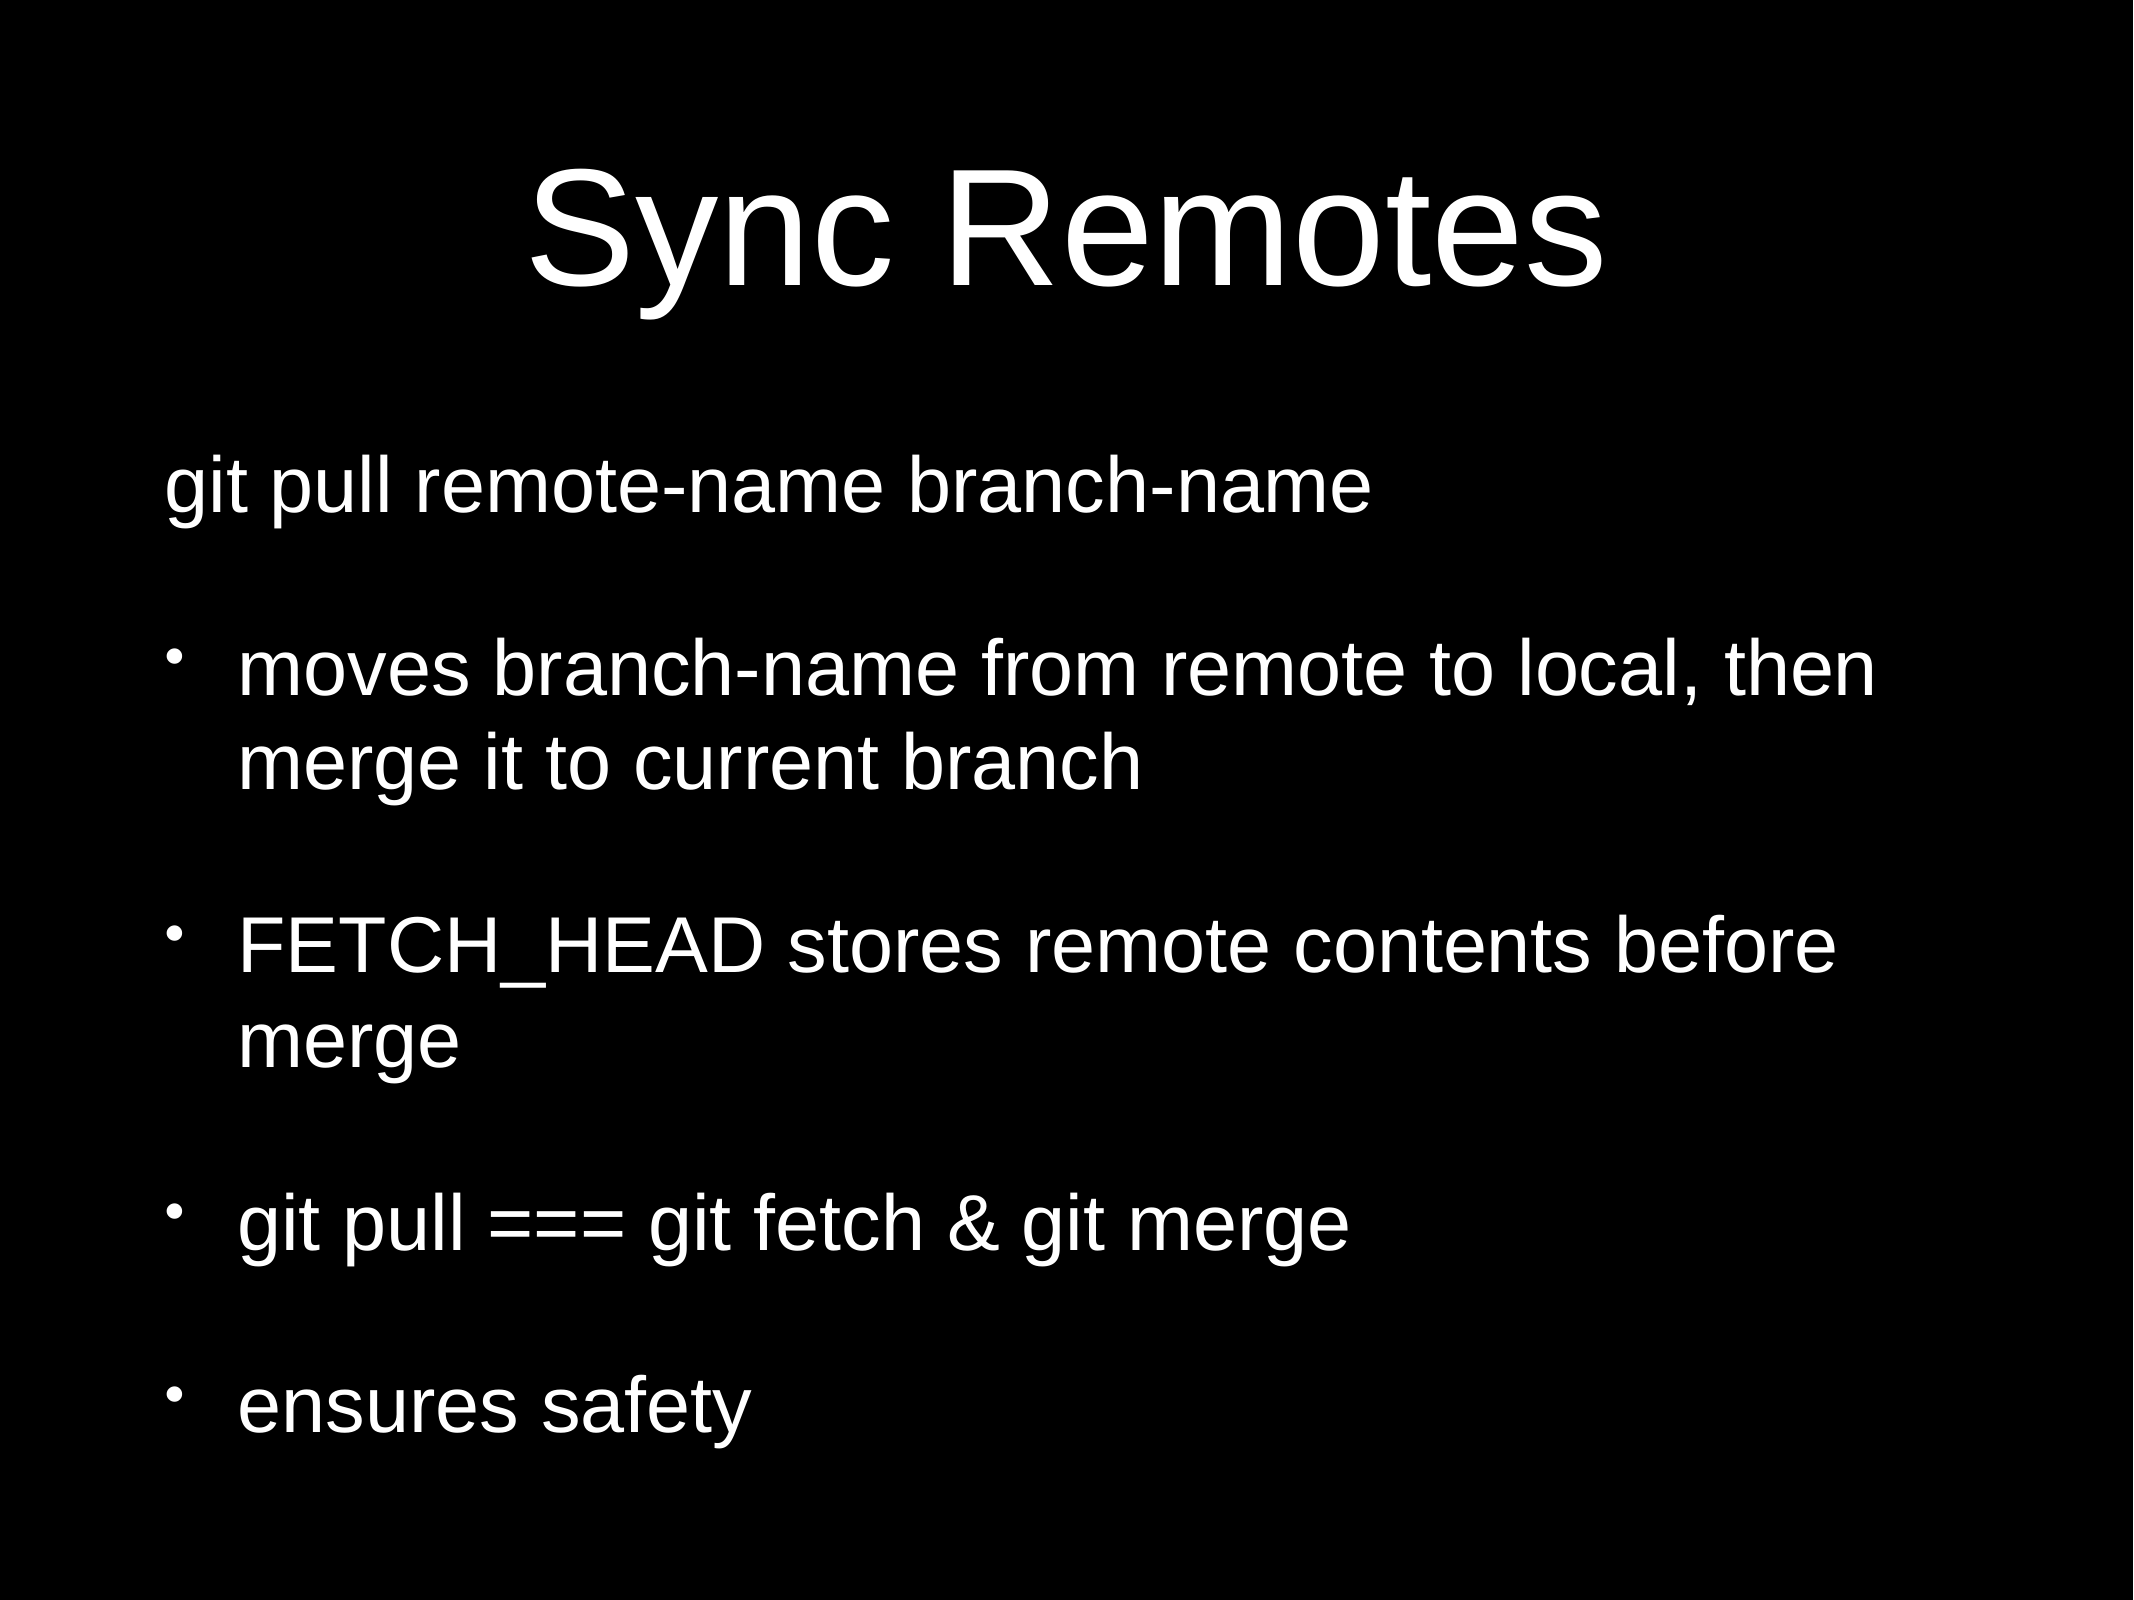

# Sync Remotes
git pull remote-name branch-name
moves branch-name from remote to local, then merge it to current branch
FETCH_HEAD stores remote contents before merge
git pull === git fetch & git merge
ensures safety